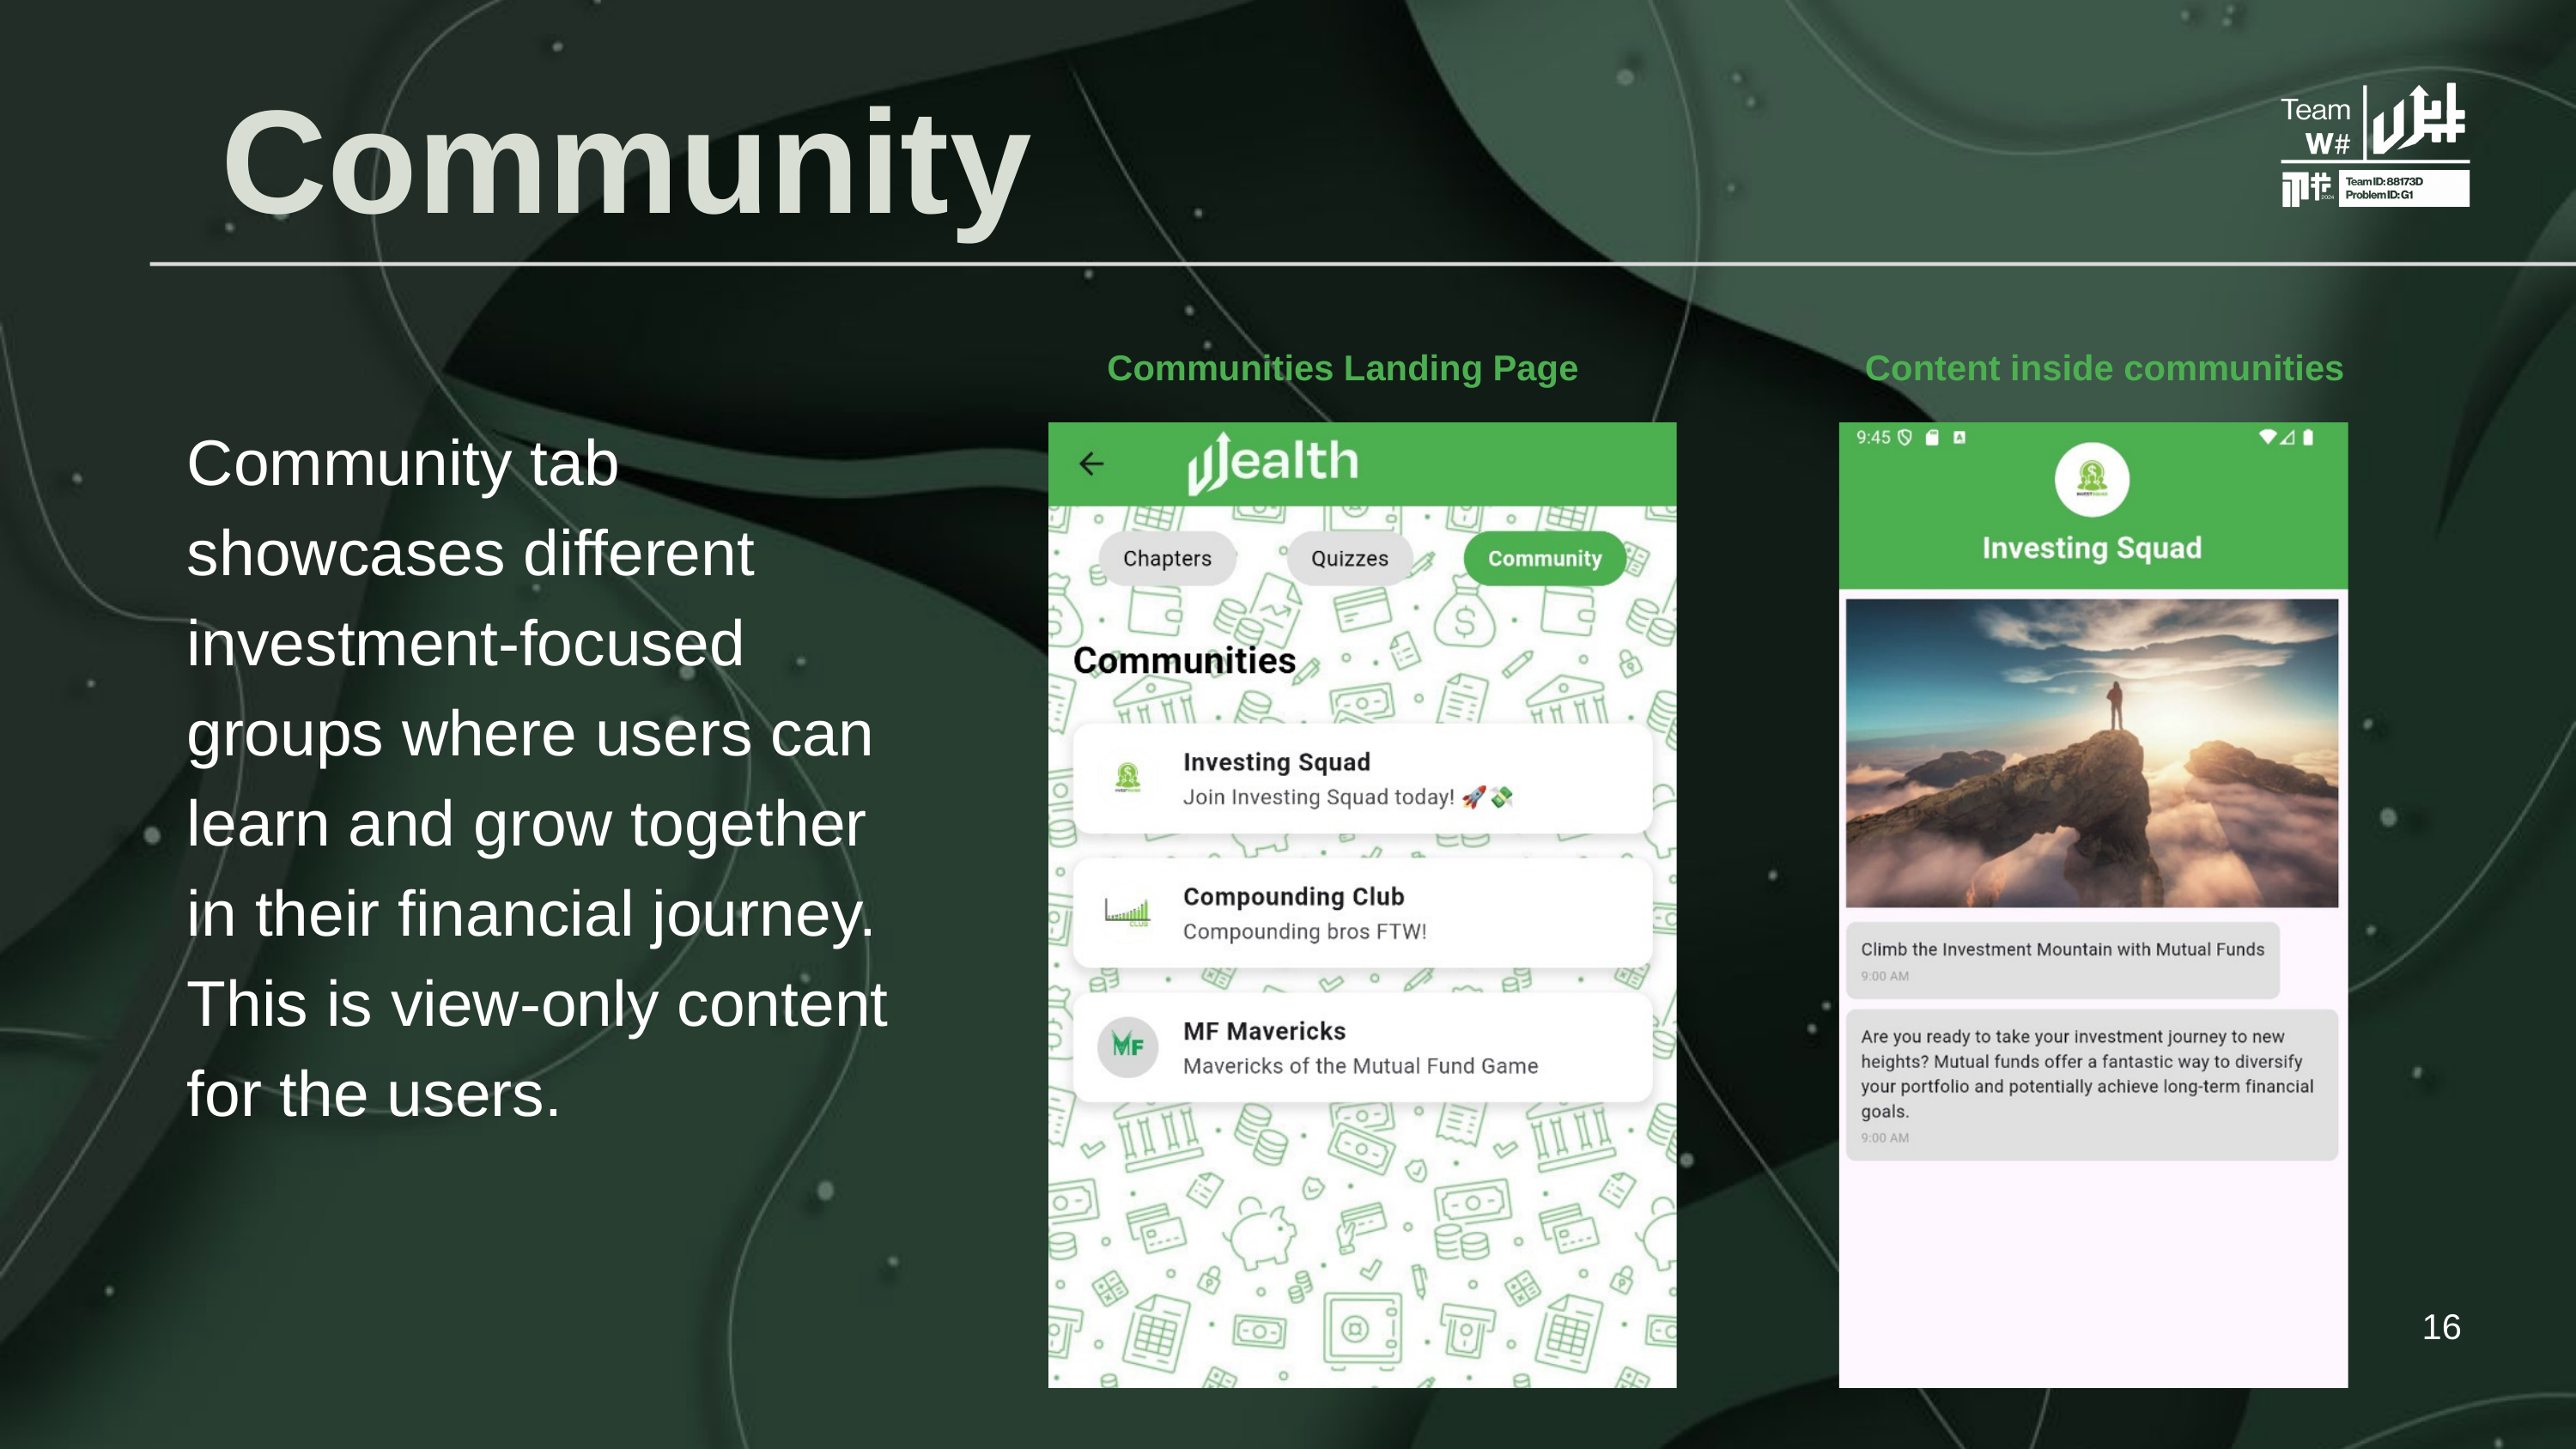

Community
Communities Landing Page                             Content inside communities
Community tab showcases different investment-focused groups where users can learn and grow together in their financial journey.
This is view-only content for the users.

16